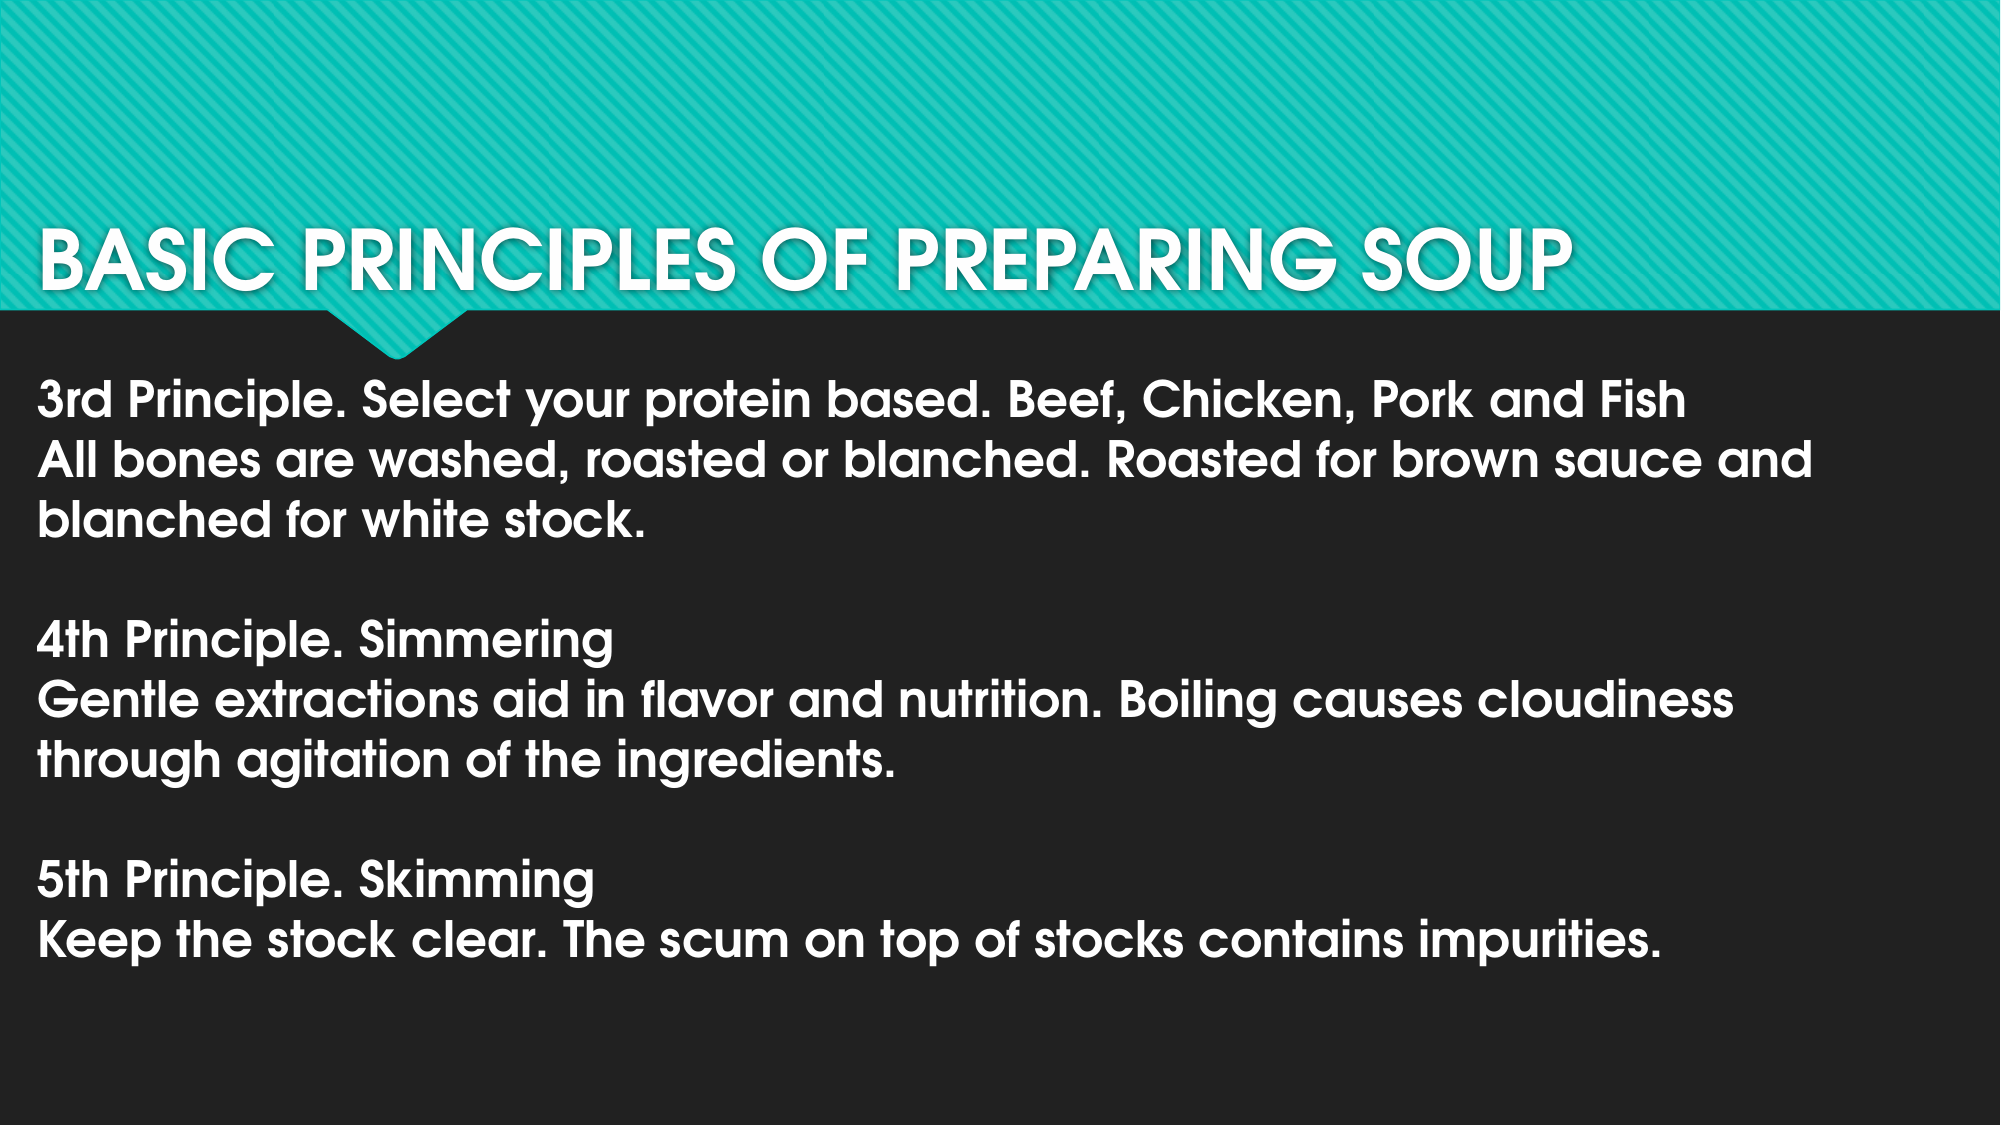

# BASIC PRINCIPLES OF PREPARING SOUP
3rd Principle. Select your protein based. Beef, Chicken, Pork and Fish
All bones are washed, roasted or blanched. Roasted for brown sauce and blanched for white stock.

4th Principle. Simmering
Gentle extractions aid in flavor and nutrition. Boiling causes cloudiness through agitation of the ingredients.

5th Principle. Skimming
Keep the stock clear. The scum on top of stocks contains impurities.